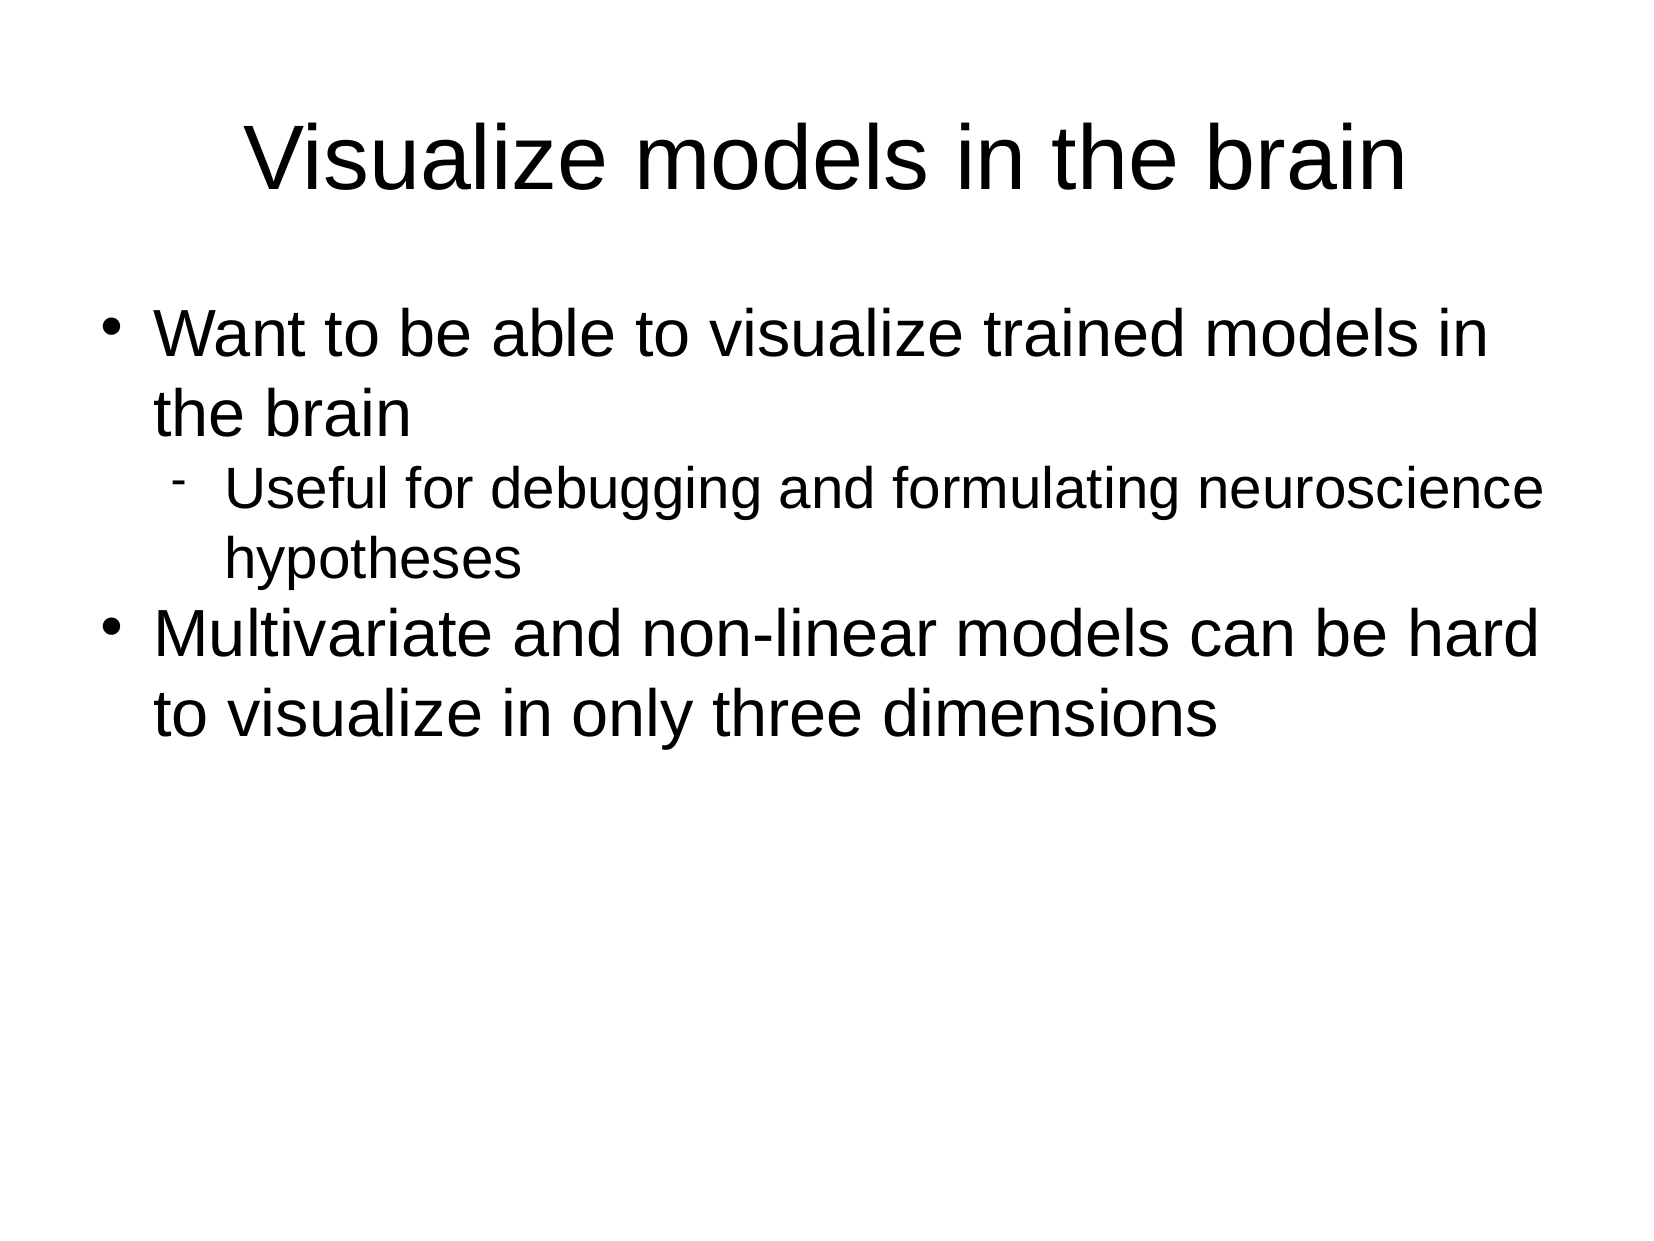

Visualize models in the brain
Want to be able to visualize trained models in the brain
Useful for debugging and formulating neuroscience hypotheses
Multivariate and non-linear models can be hard to visualize in only three dimensions